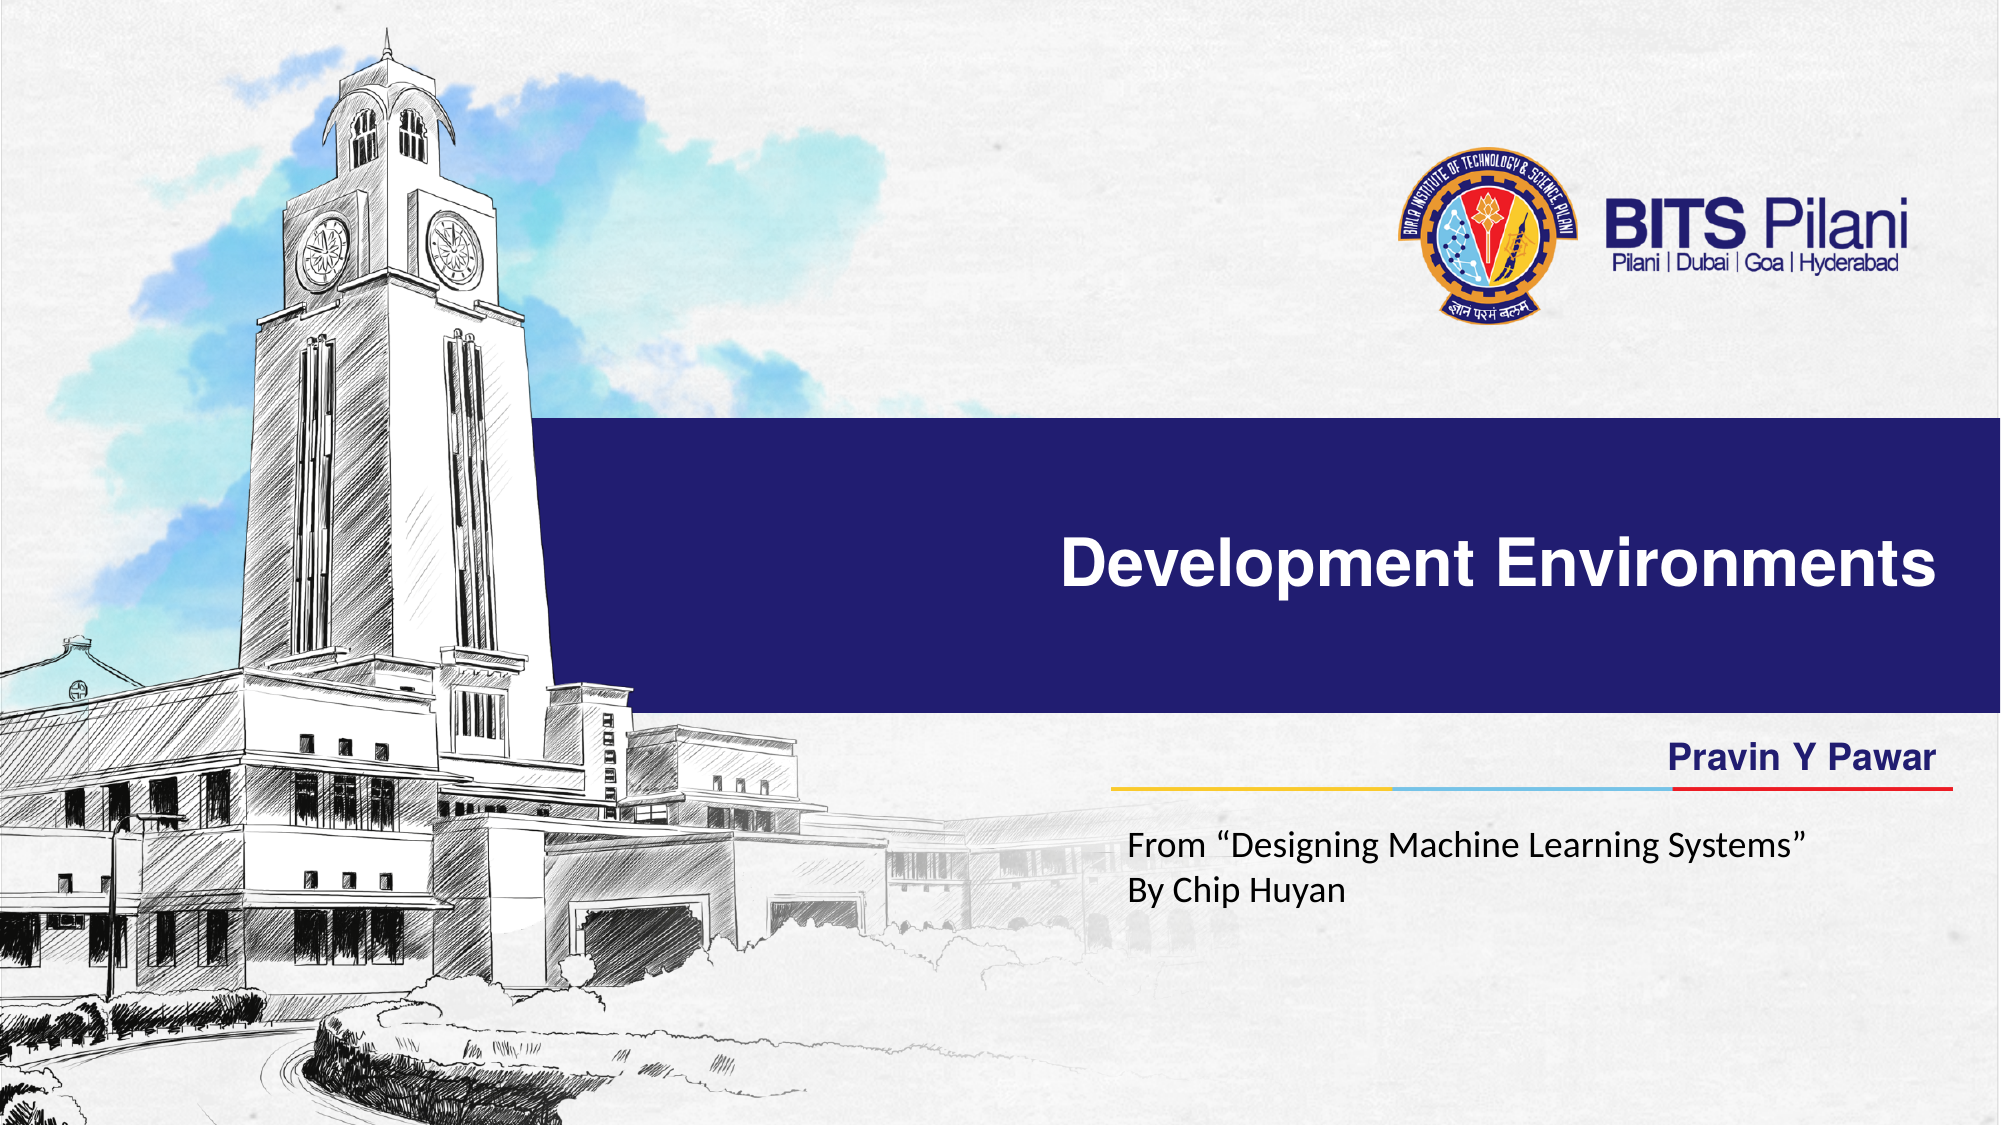

# Development Environments
Pravin Y Pawar
From “Designing Machine Learning Systems”
By Chip Huyan